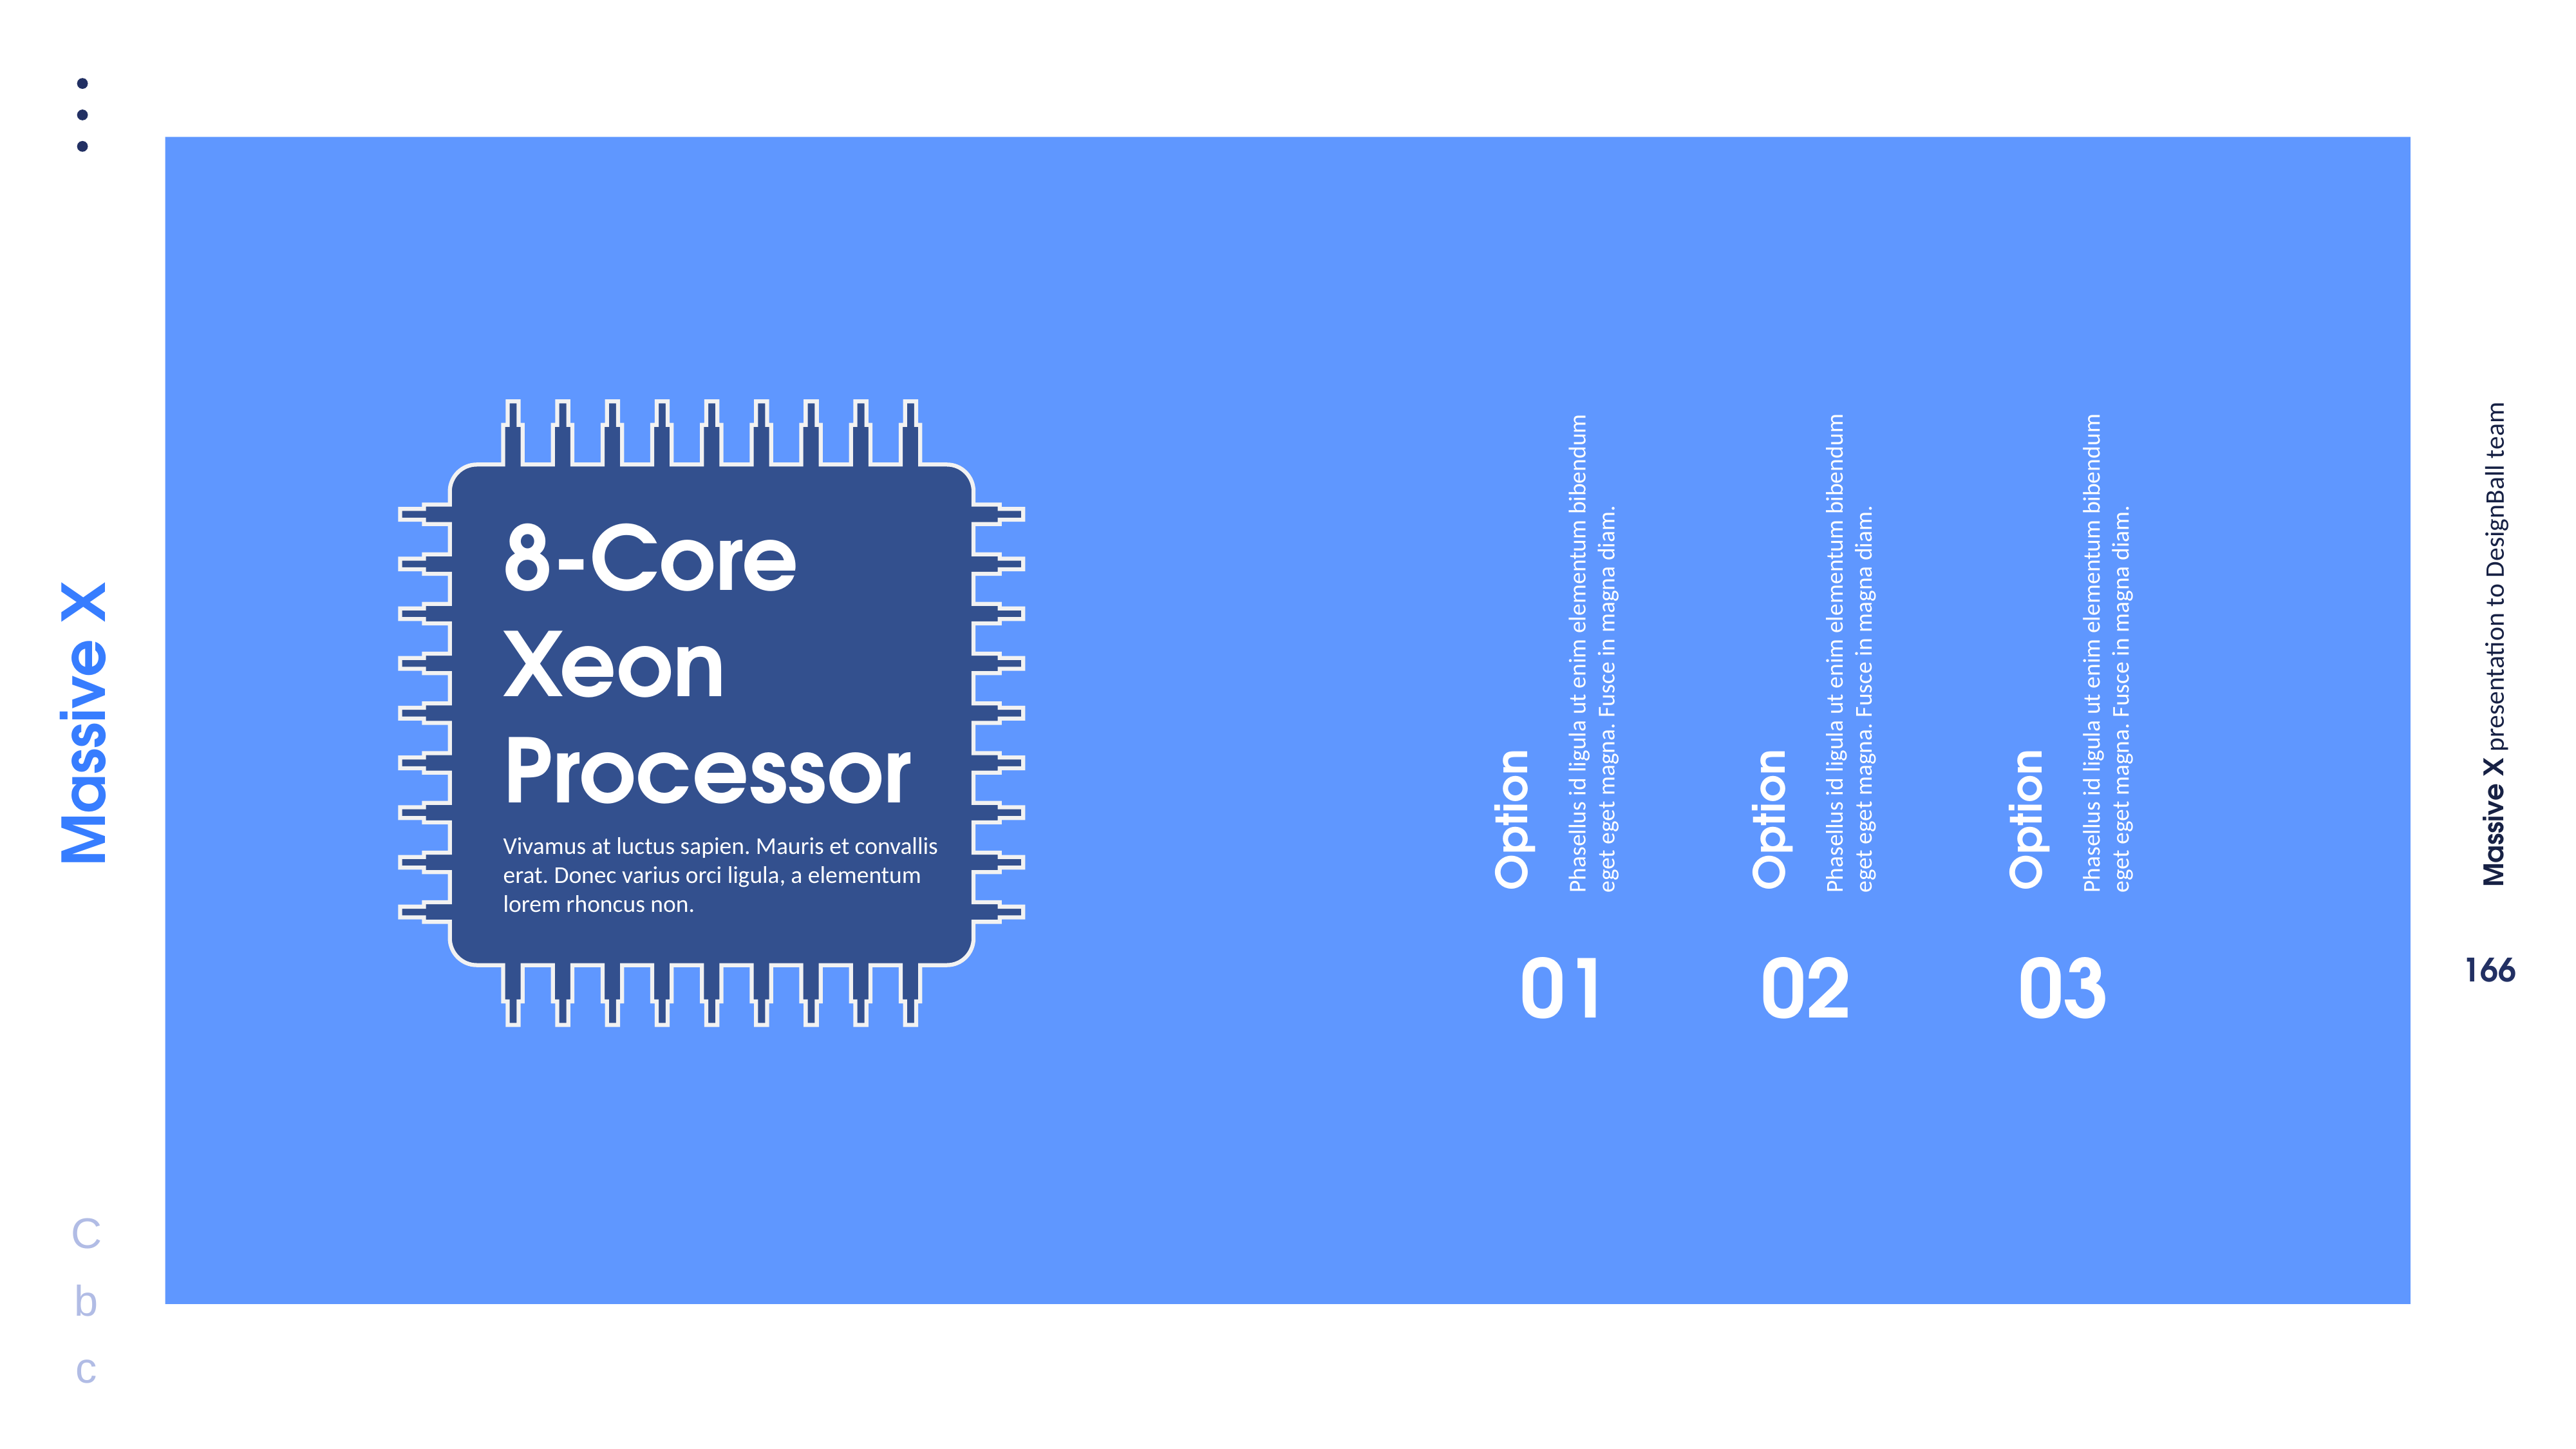

8-Core
Xeon Processor
Option
Phasellus id ligula ut enim elementum bibendum eget eget magna. Fusce in magna diam.
Option
Phasellus id ligula ut enim elementum bibendum eget eget magna. Fusce in magna diam.
Option
Phasellus id ligula ut enim elementum bibendum eget eget magna. Fusce in magna diam.
Vivamus at luctus sapien. Mauris et convallis erat. Donec varius orci ligula, a elementum lorem rhoncus non.
01
02
03

Picture link is here ->
https://www.pexels.com/photo/green-and-black-computer-motherboard-825258/